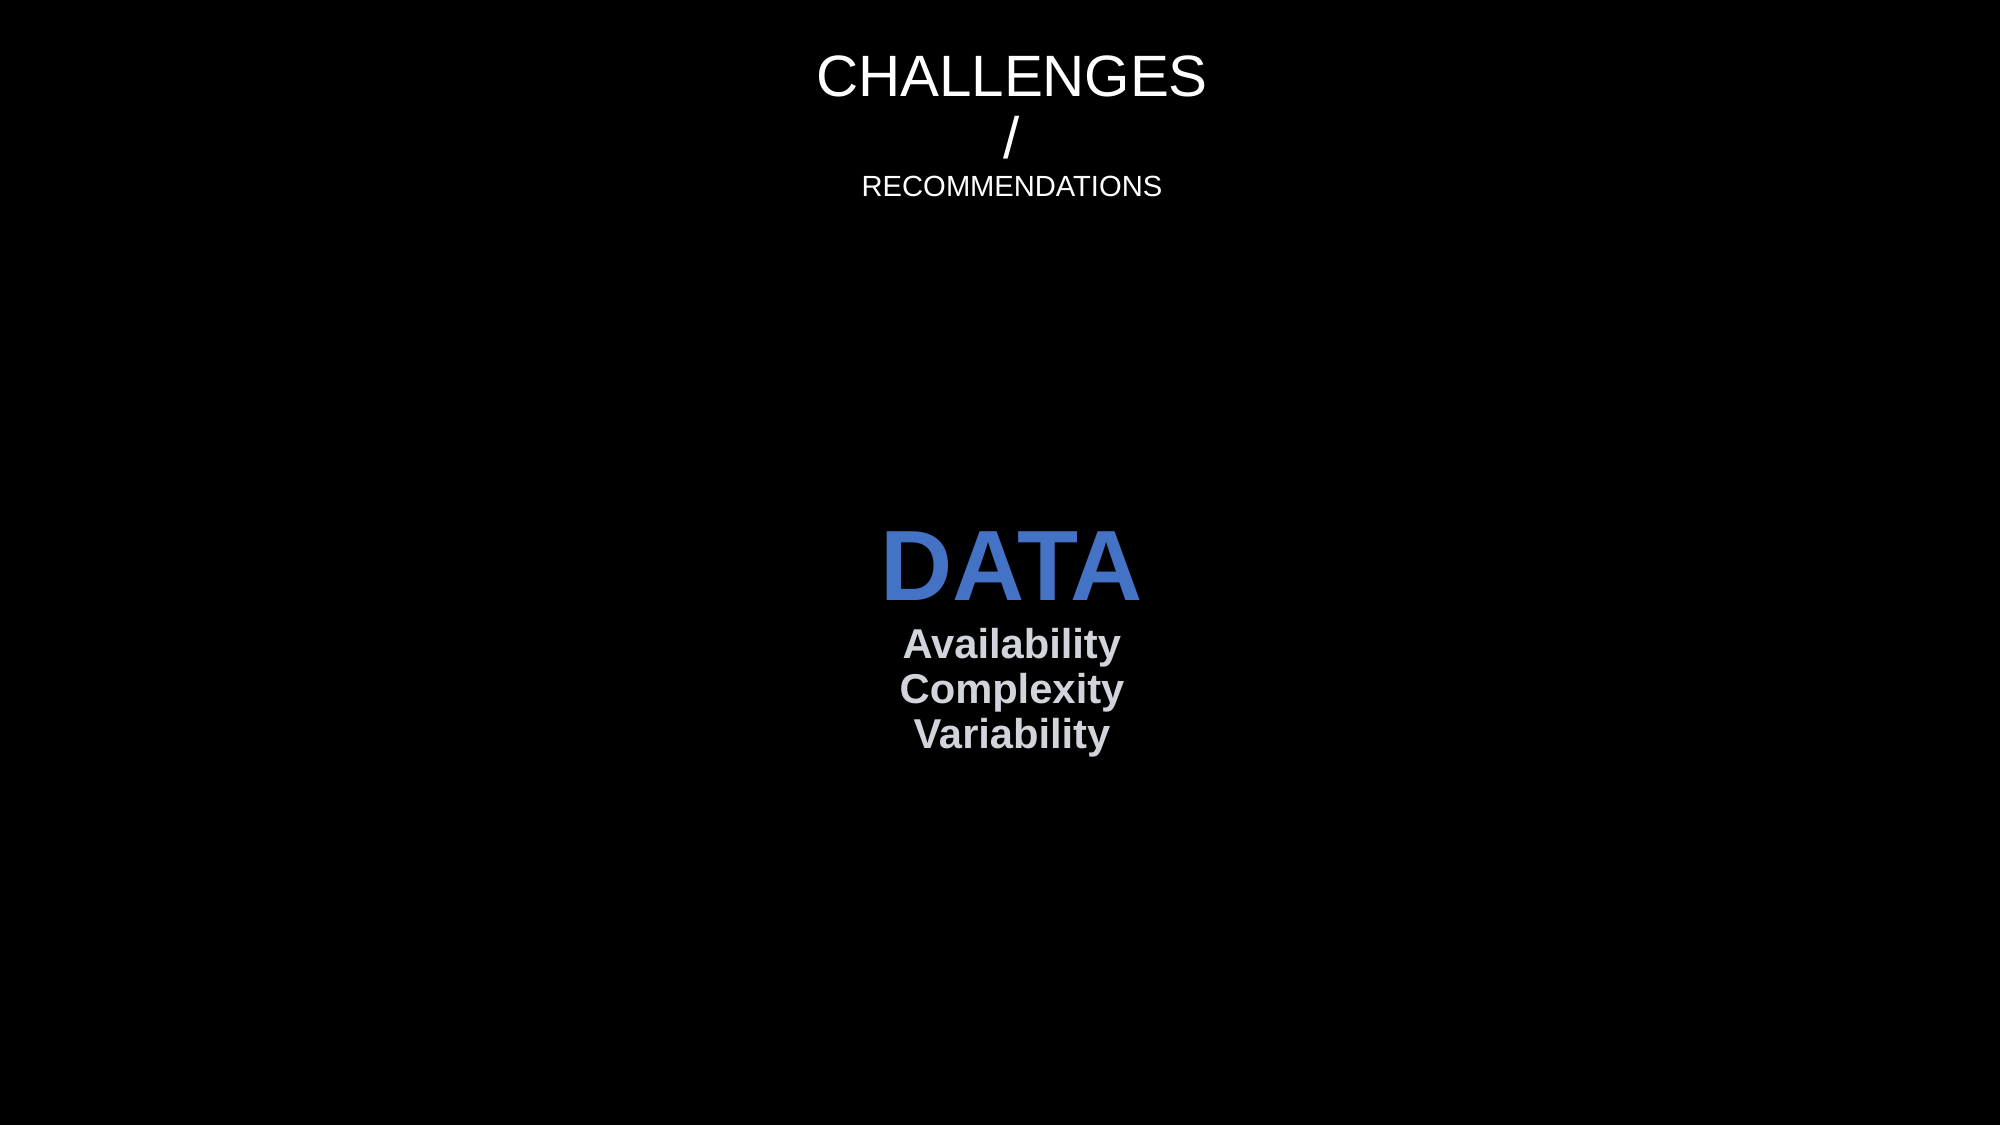

CHALLENGES
/
RECOMMENDATIONS
DATA
Availability
Complexity
Variability